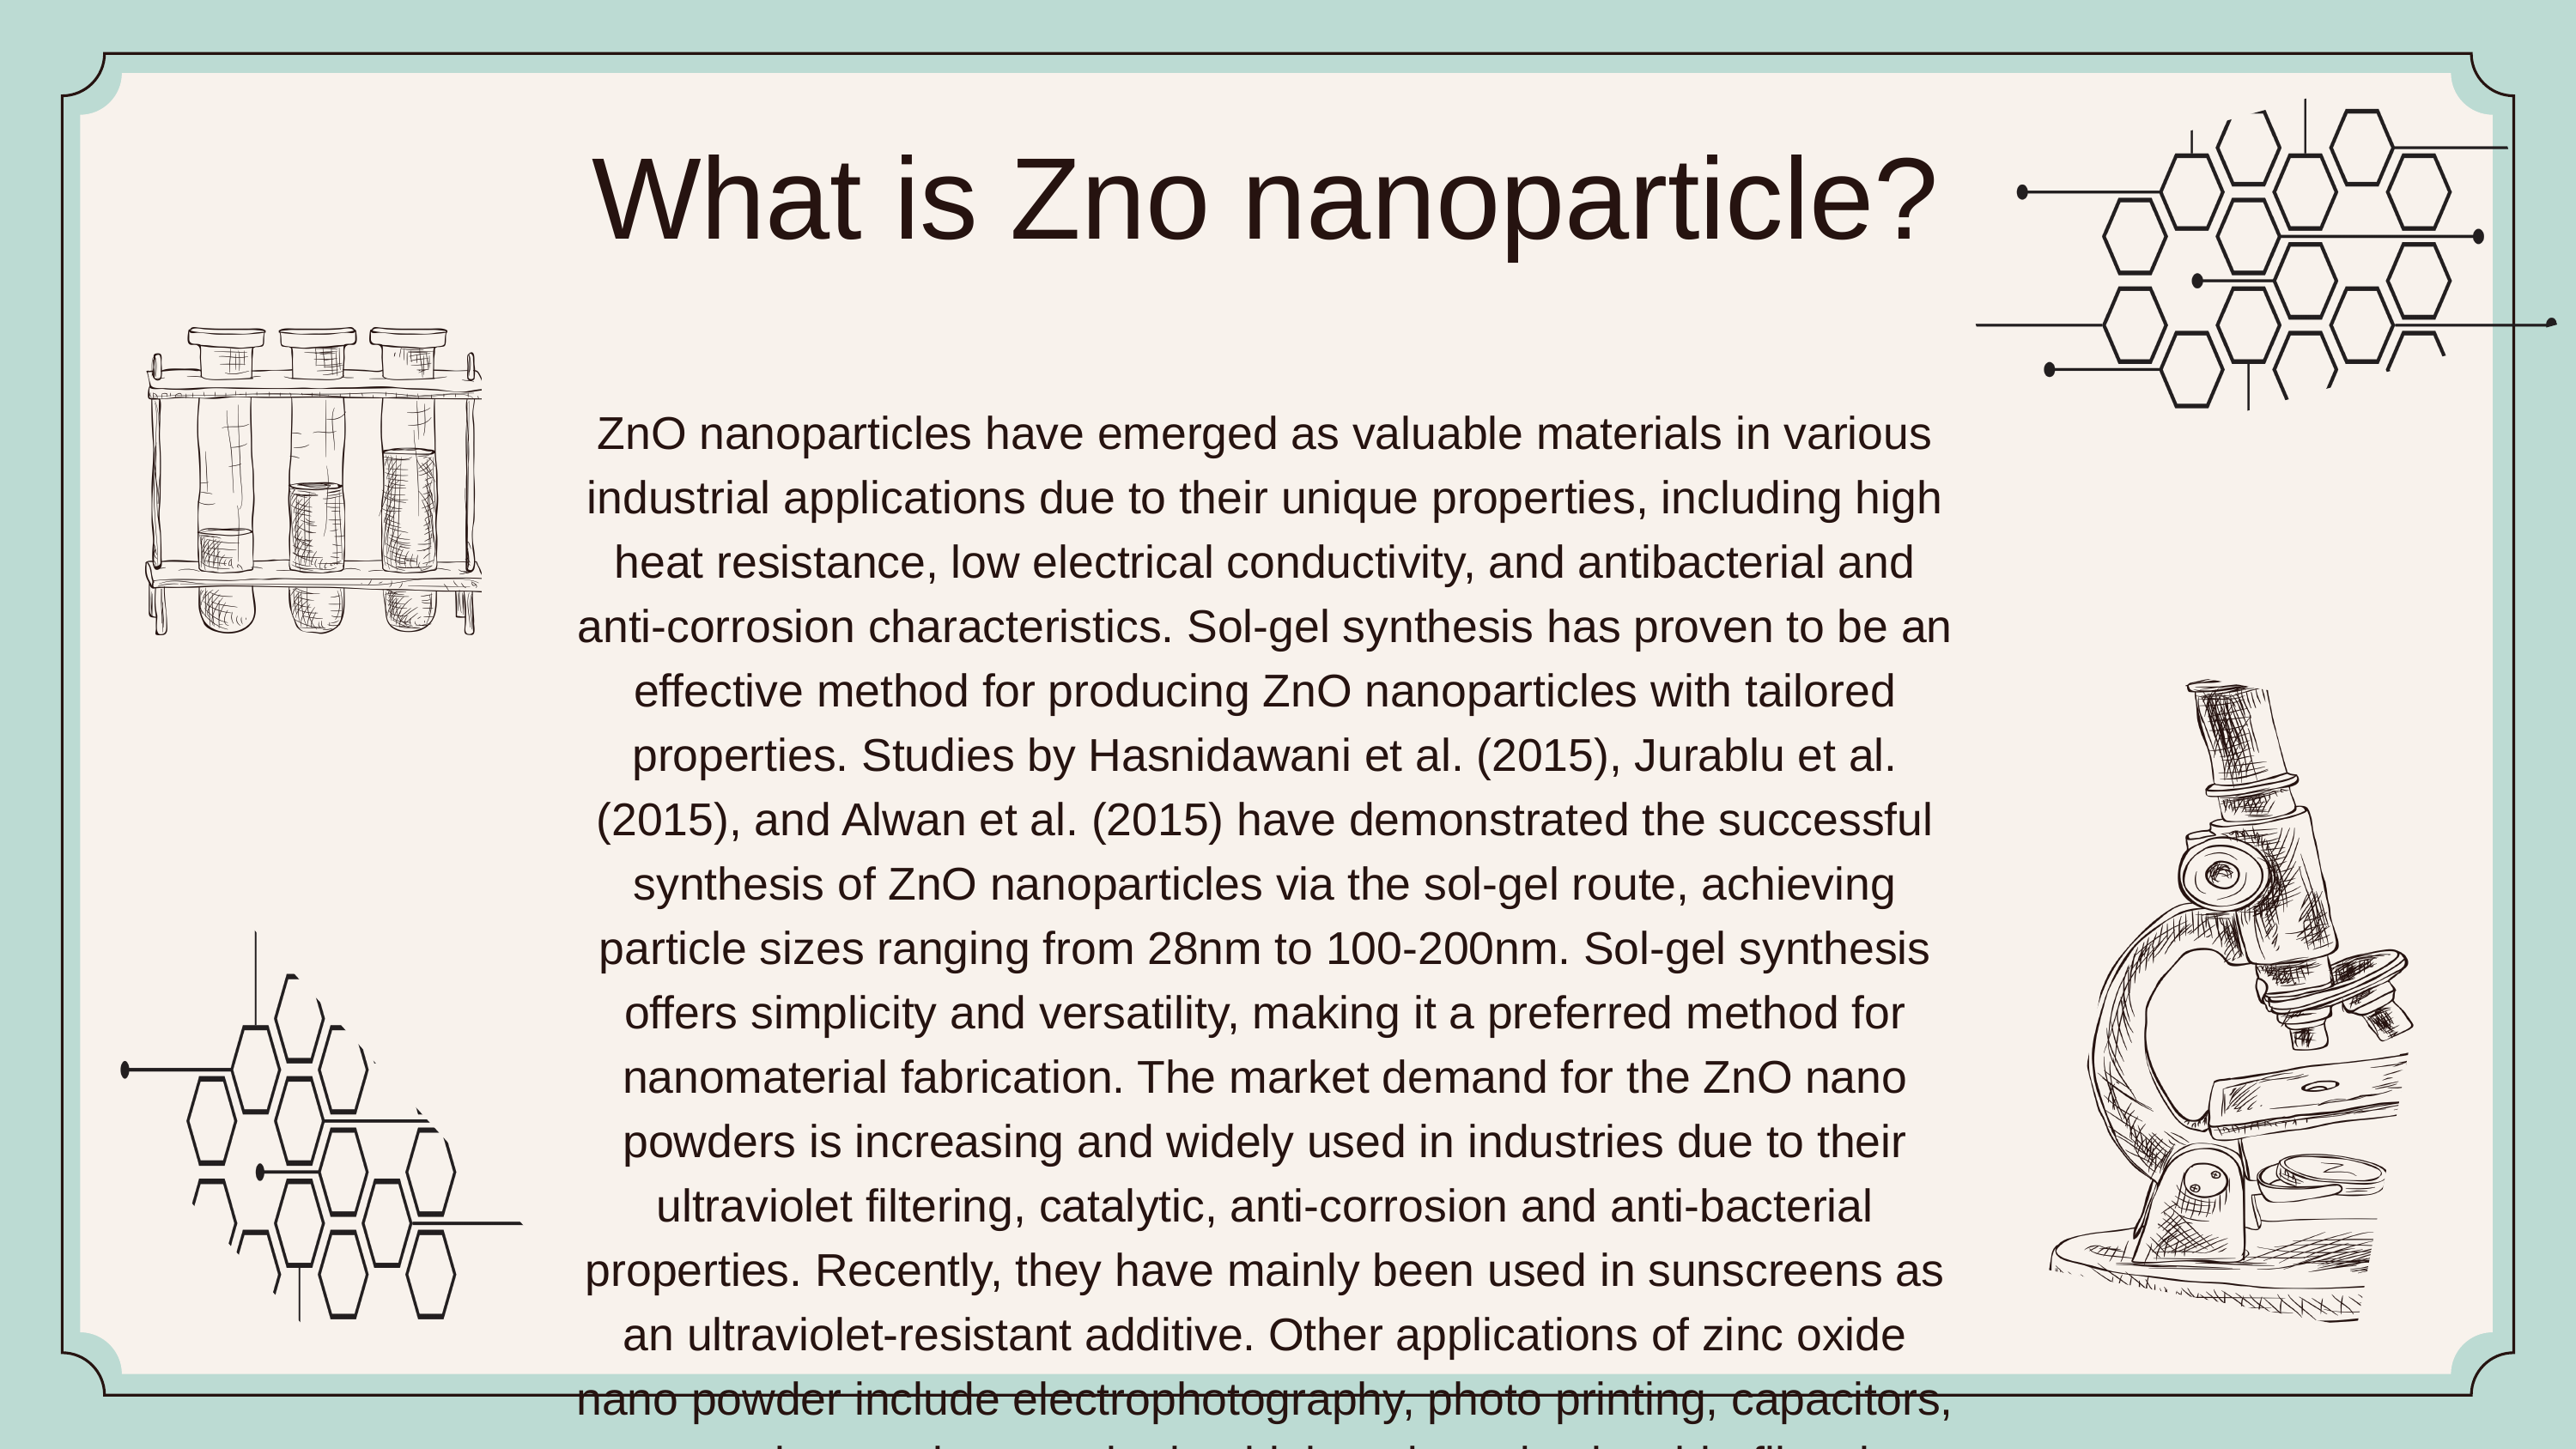

What is Zno nanoparticle?

ZnO nanoparticles have emerged as valuable materials in various industrial applications due to their unique properties, including high heat resistance, low electrical conductivity, and antibacterial and anti-corrosion characteristics. Sol-gel synthesis has proven to be an effective method for producing ZnO nanoparticles with tailored properties. Studies by Hasnidawani et al. (2015), Jurablu et al. (2015), and Alwan et al. (2015) have demonstrated the successful synthesis of ZnO nanoparticles via the sol-gel route, achieving particle sizes ranging from 28nm to 100-200nm. Sol-gel synthesis offers simplicity and versatility, making it a preferred method for nanomaterial fabrication. The market demand for the ZnO nano powders is increasing and widely used in industries due to their ultraviolet filtering, catalytic, anti-corrosion and anti-bacterial properties. Recently, they have mainly been used in sunscreens as an ultraviolet-resistant additive. Other applications of zinc oxide nano powder include electrophotography, photo printing, capacitors, protective coatings, anti-microbial, and conductive thin-films in LCDs, solar cells, and blue laser diodes4